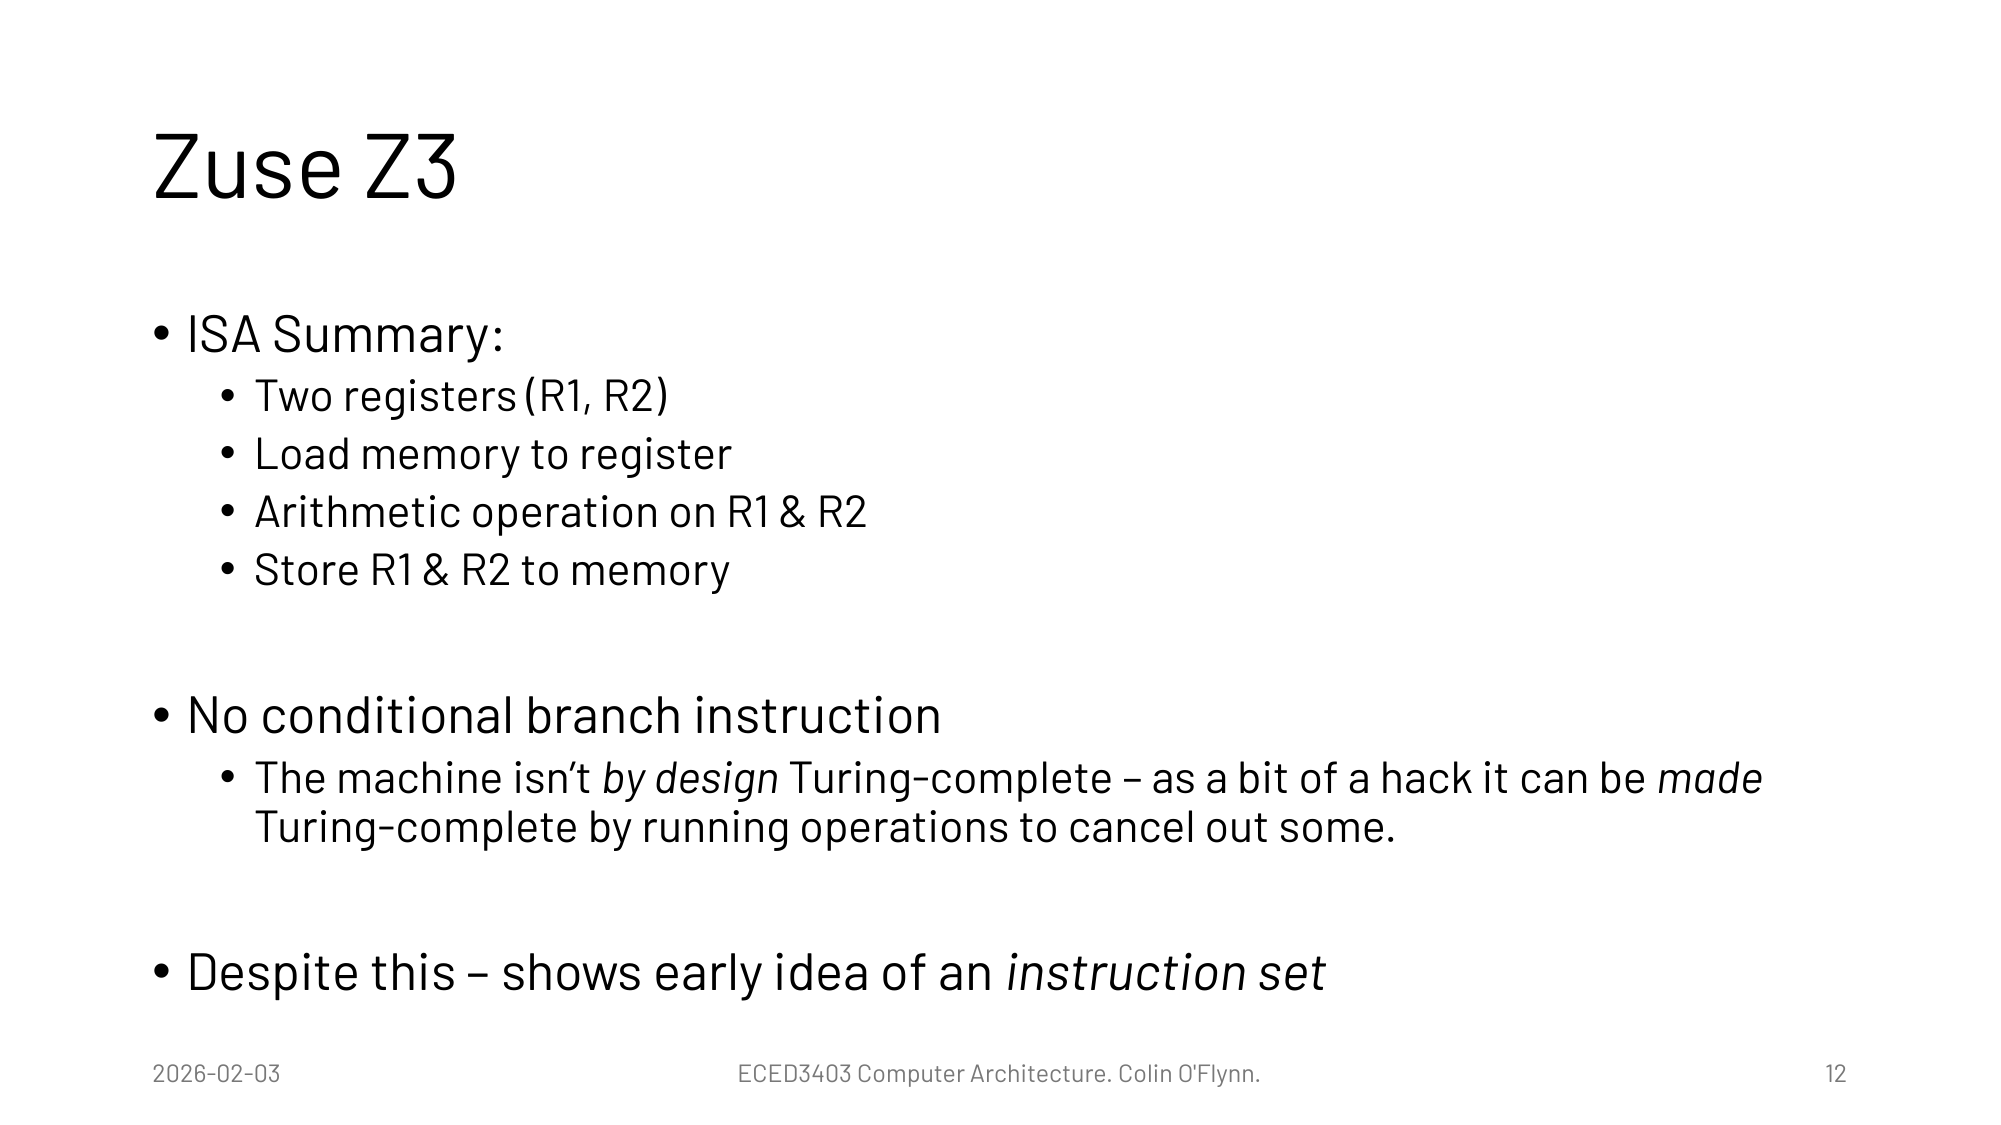

# Zuse Z3
ISA Summary:
Two registers (R1, R2)
Load memory to register
Arithmetic operation on R1 & R2
Store R1 & R2 to memory

No conditional branch instruction
The machine isn’t by design Turing-complete – as a bit of a hack it can be made Turing-complete by running operations to cancel out some.

Despite this – shows early idea of an instruction set
2026-02-03
ECED3403 Computer Architecture. Colin O'Flynn.
12